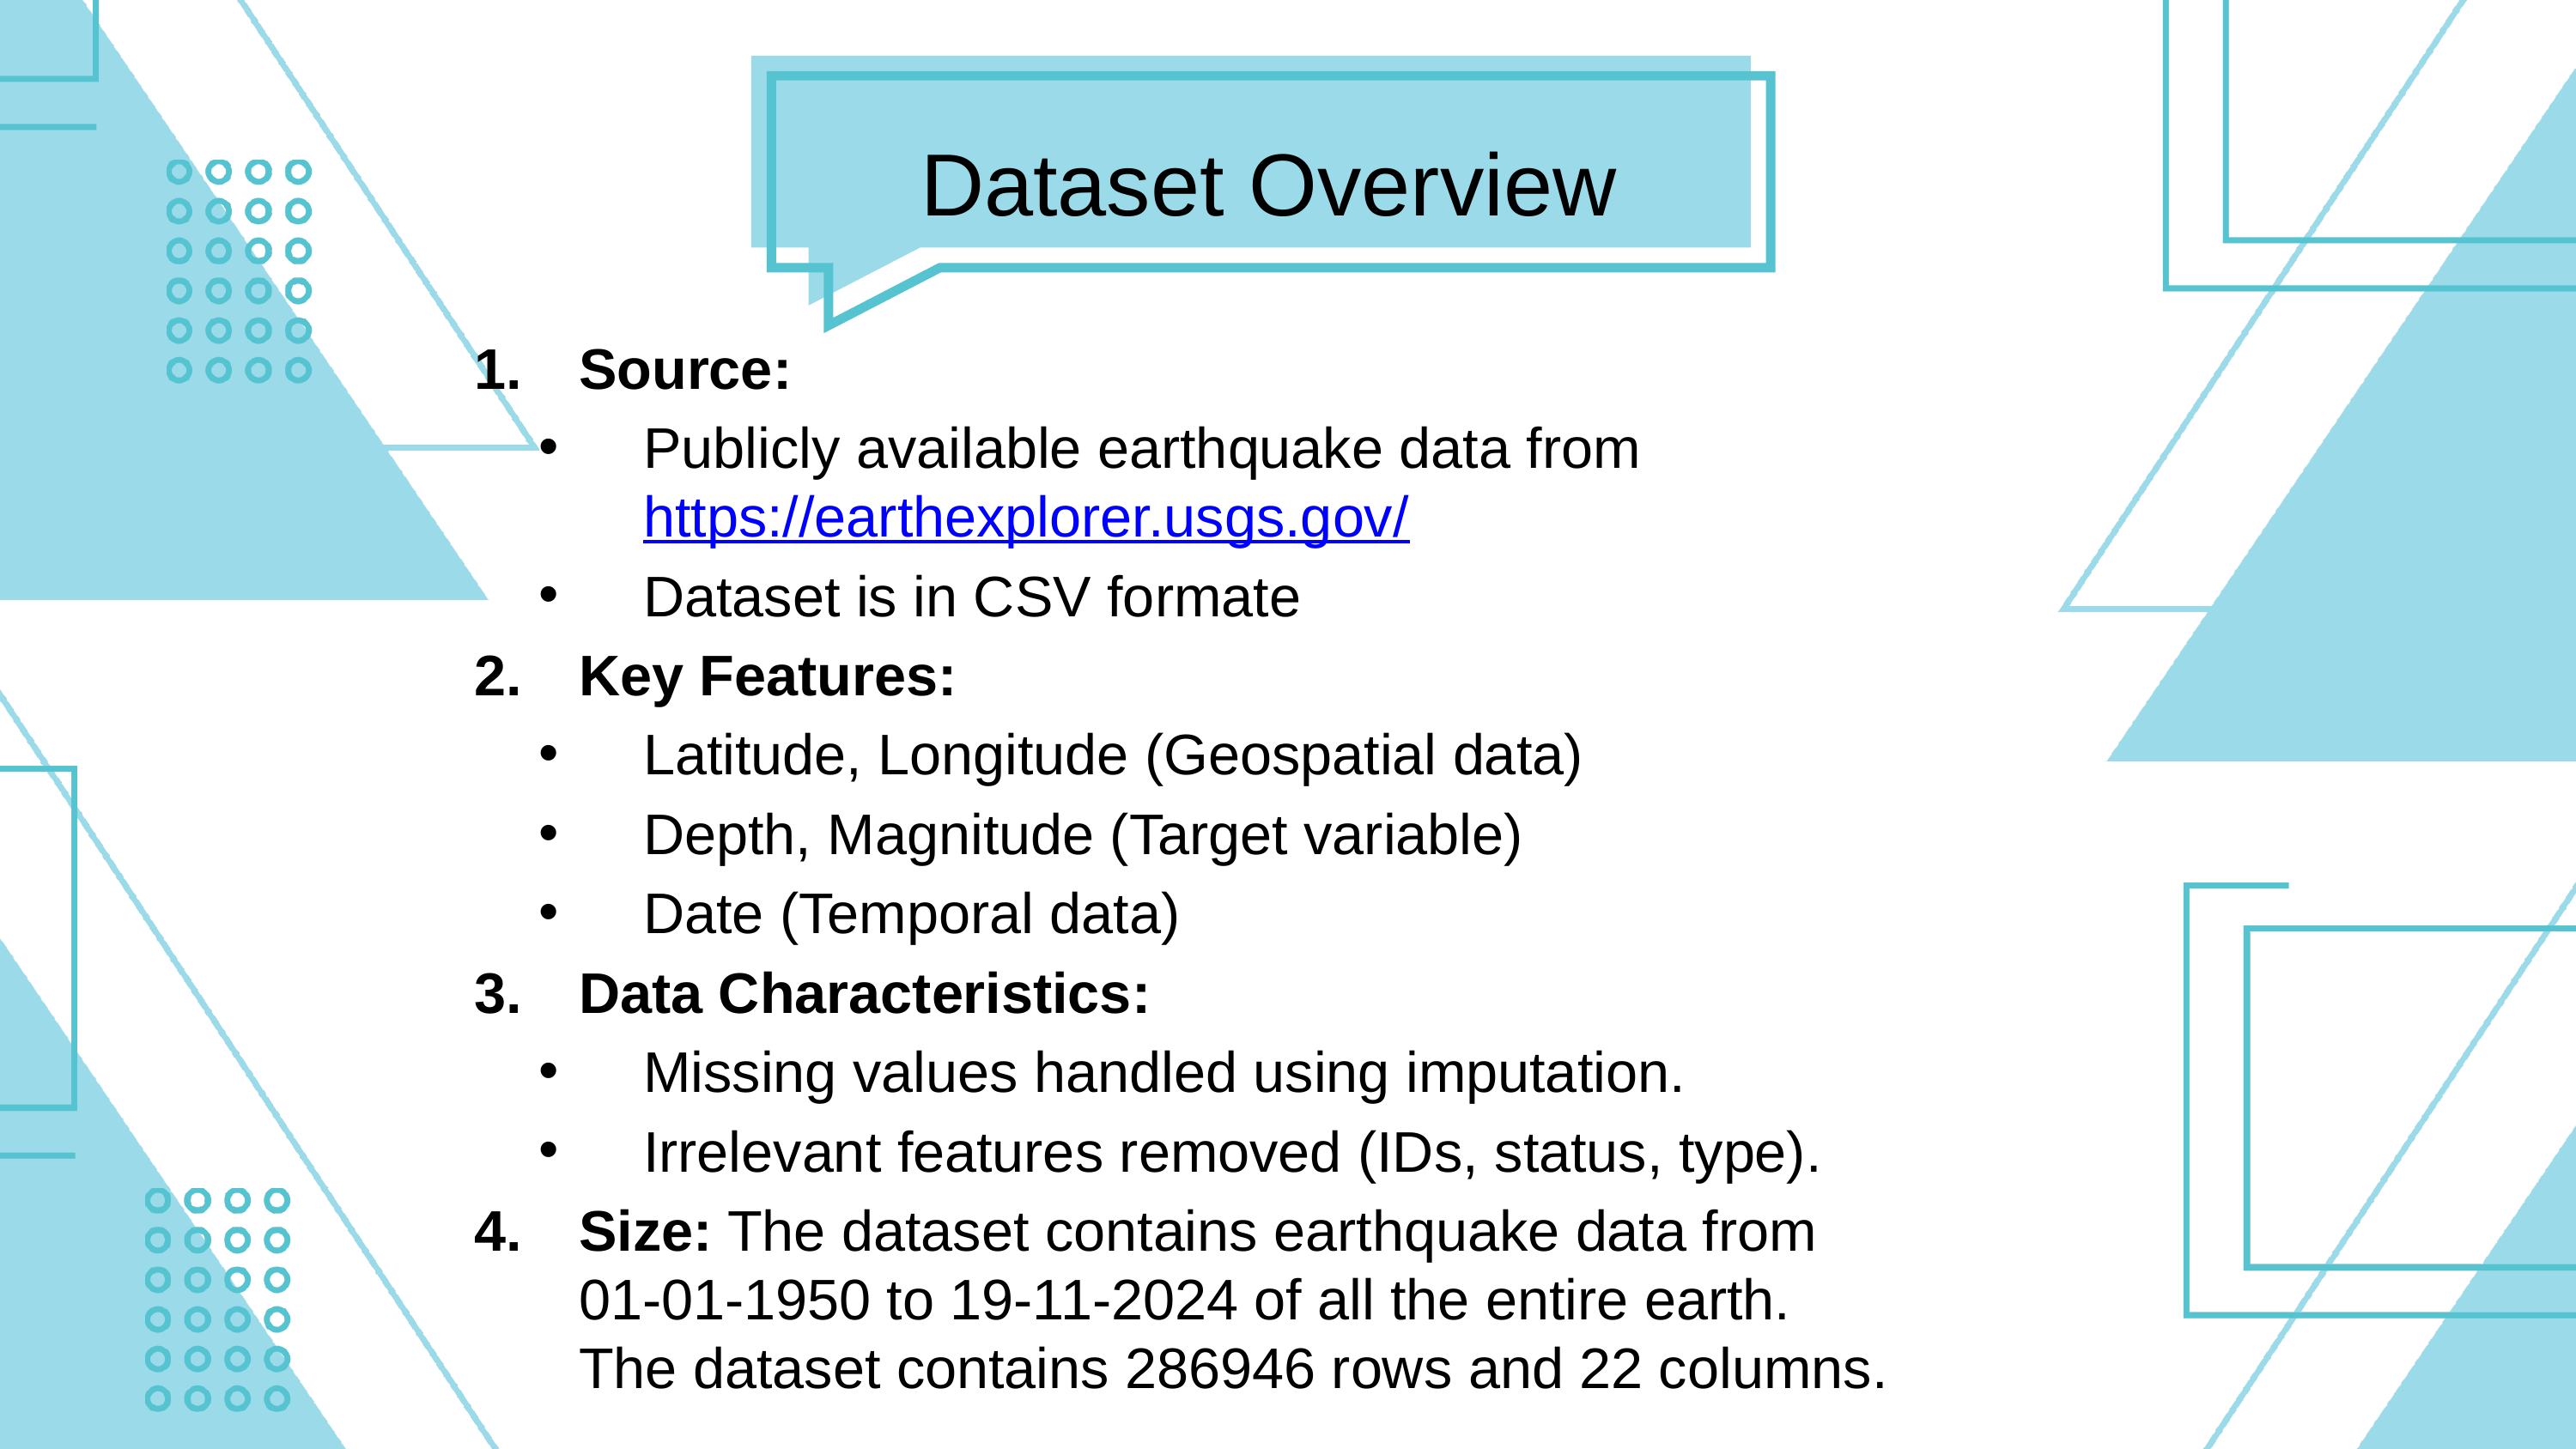

Dataset Overview
Source:
Publicly available earthquake data from https://earthexplorer.usgs.gov/
Dataset is in CSV formate
Key Features:
Latitude, Longitude (Geospatial data)
Depth, Magnitude (Target variable)
Date (Temporal data)
Data Characteristics:
Missing values handled using imputation.
Irrelevant features removed (IDs, status, type).
Size: The dataset contains earthquake data from
01-01-1950 to 19-11-2024 of all the entire earth.
The dataset contains 286946 rows and 22 columns.